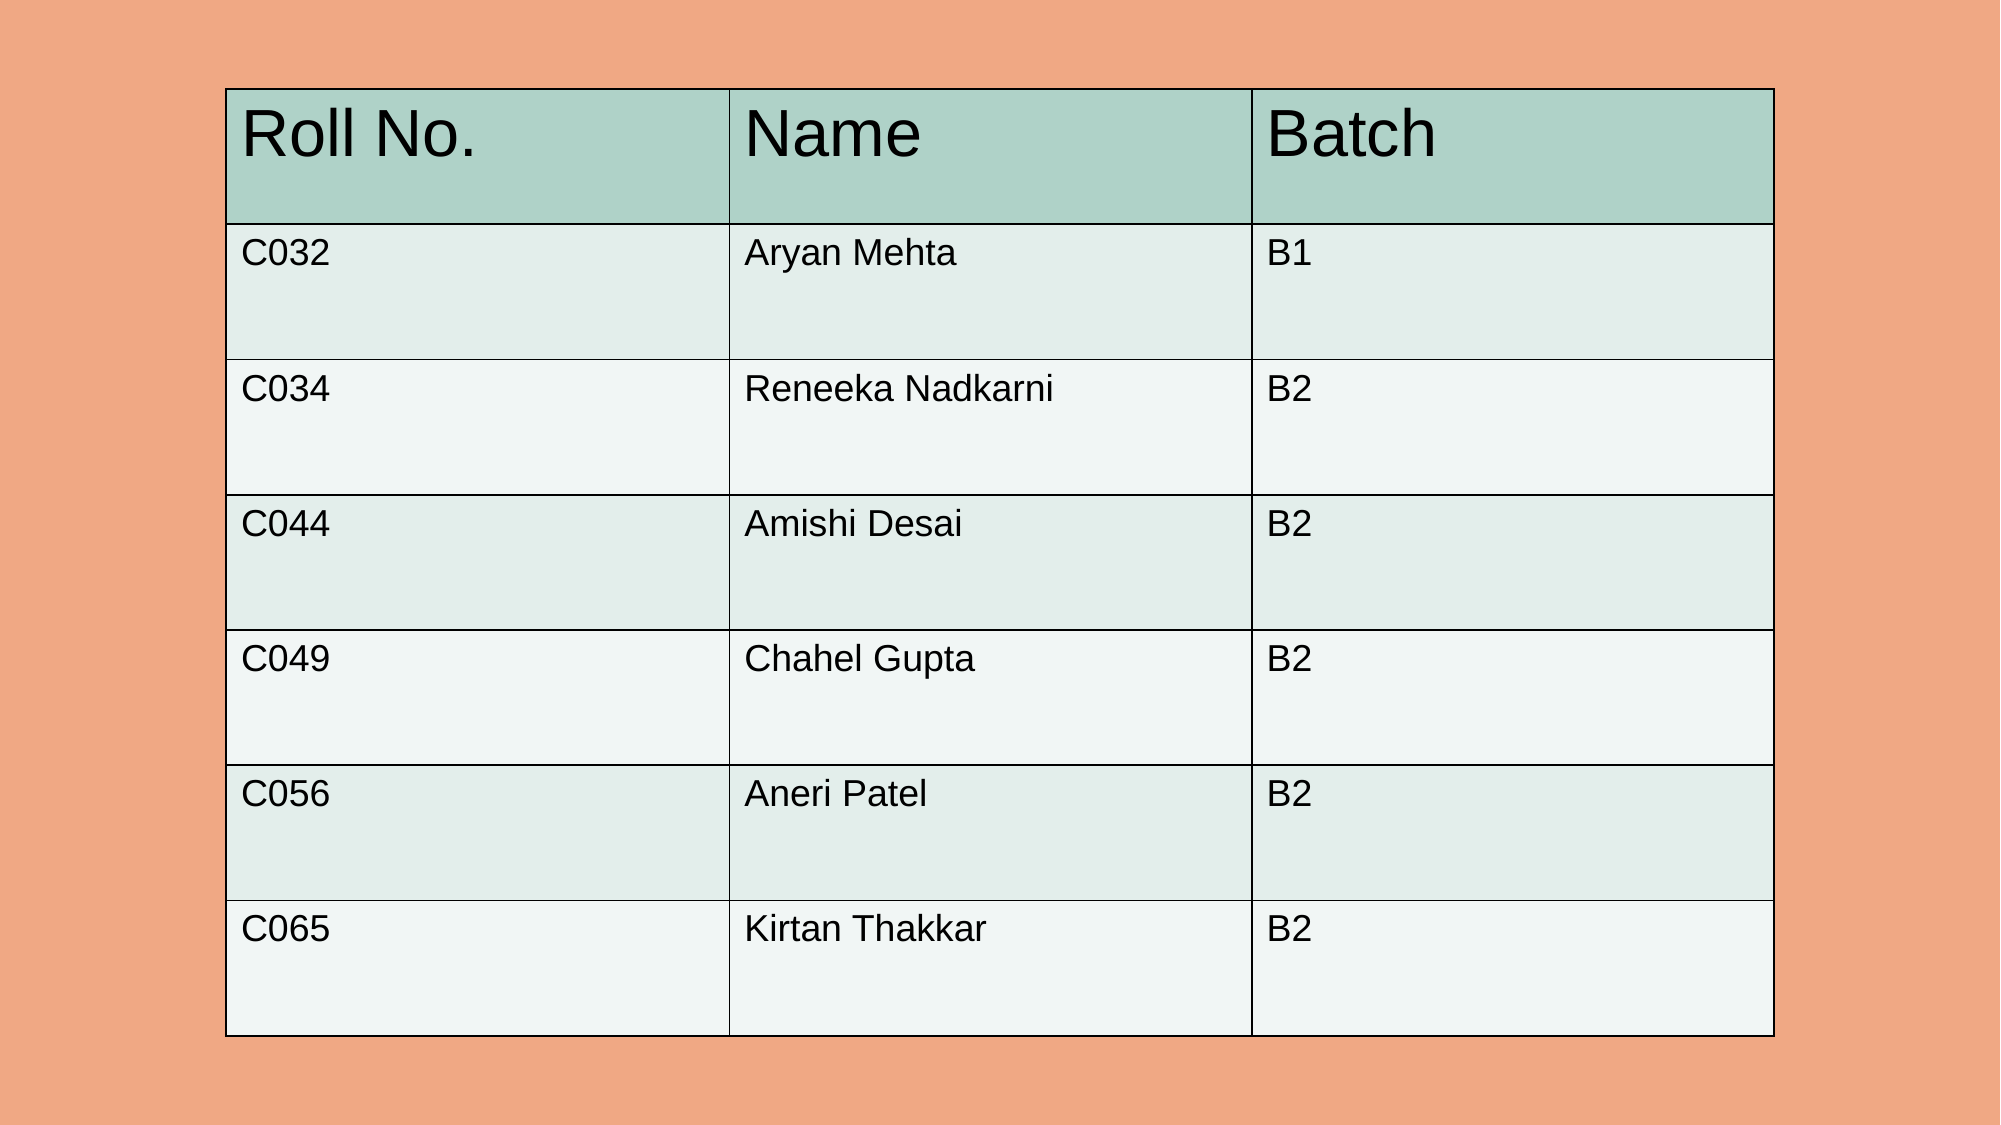

| Roll No. | Name | Batch |
| --- | --- | --- |
| C032 | Aryan Mehta | B1 |
| C034 | Reneeka Nadkarni | B2 |
| C044 | Amishi Desai | B2 |
| C049 | Chahel Gupta | B2 |
| C056 | Aneri Patel | B2 |
| C065 | Kirtan Thakkar | B2 |